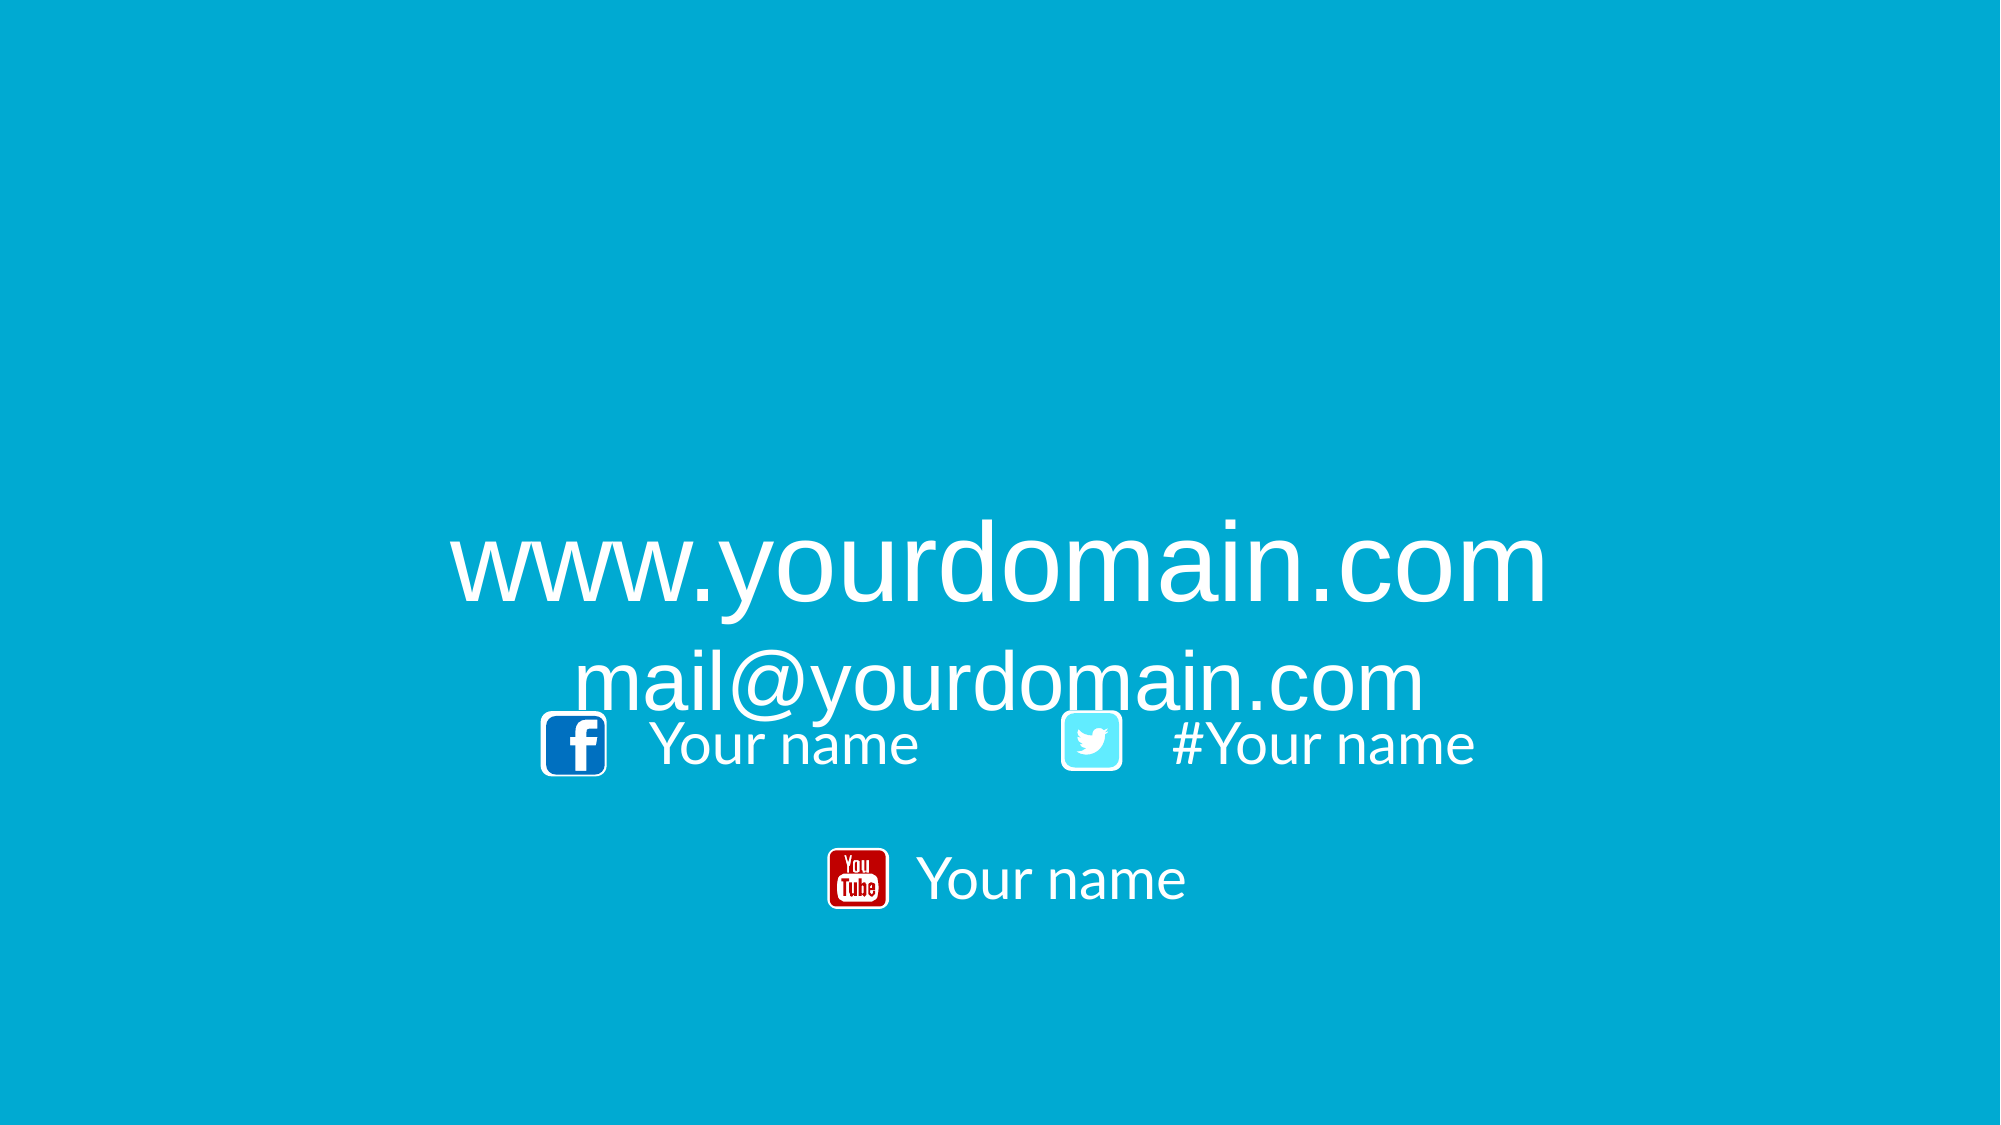

TIMER
www.yourdomain.com
mail@yourdomain.com
Your name

#Your name

Your name